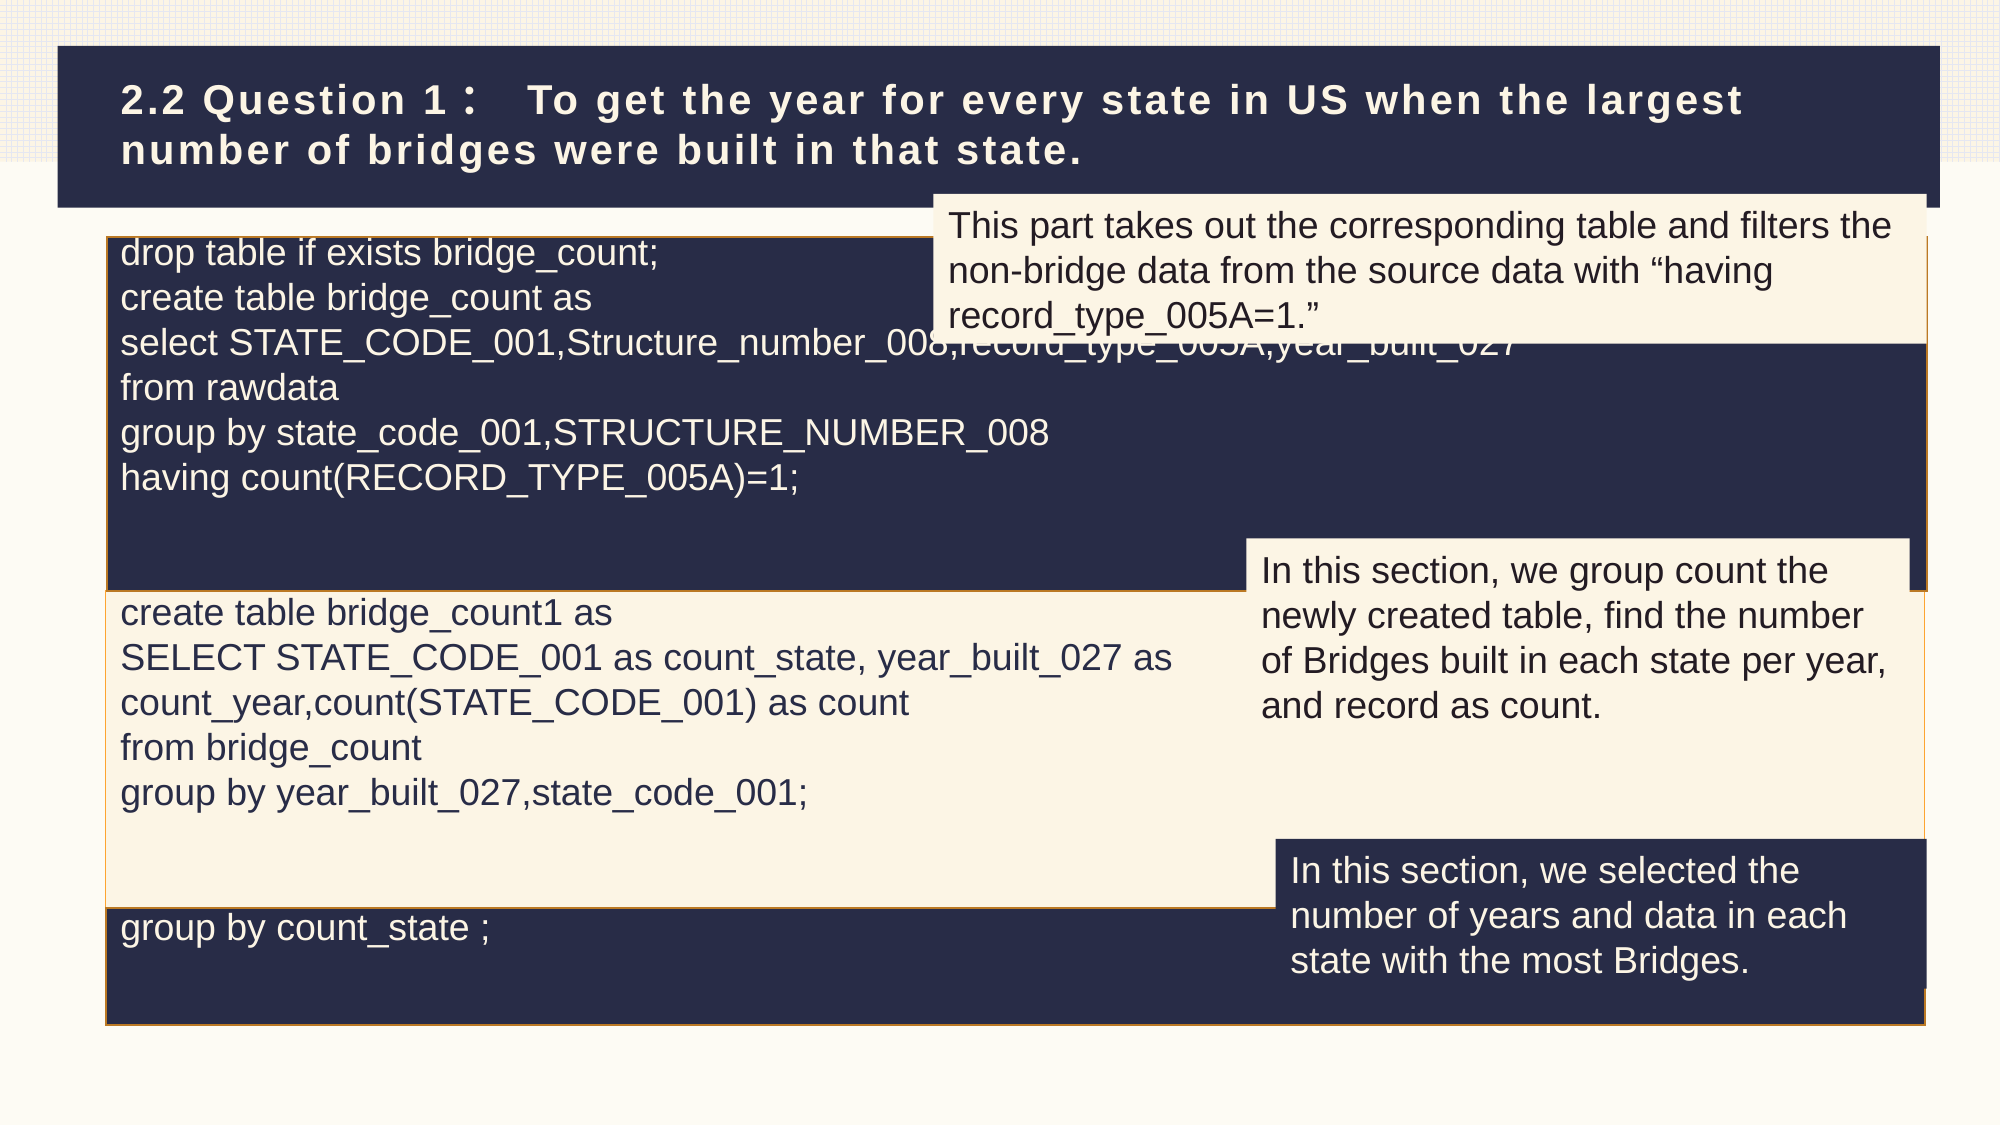

# 2.2 Question 1： To get the year for every state in US when the largest number of bridges were built in that state.
This part takes out the corresponding table and filters the non-bridge data from the source data with “having record_type_005A=1.”
drop table if exists bridge_count;
create table bridge_count as
select STATE_CODE_001,Structure_number_008,record_type_005A,year_built_027
from rawdata
group by state_code_001,STRUCTURE_NUMBER_008
having count(RECORD_TYPE_005A)=1;

drop table if exists bridge_count1;
create table bridge_count1 as
SELECT STATE_CODE_001 as count_state, year_built_027 as count_year,count(STATE_CODE_001) as count
from bridge_count
group by year_built_027,state_code_001;

select count_state,count_year,max(count) from bridge_count1
group by count_state ;

In this section, we group count the newly created table, find the number of Bridges built in each state per year, and record as count.

In this section, we selected the number of years and data in each state with the most Bridges.